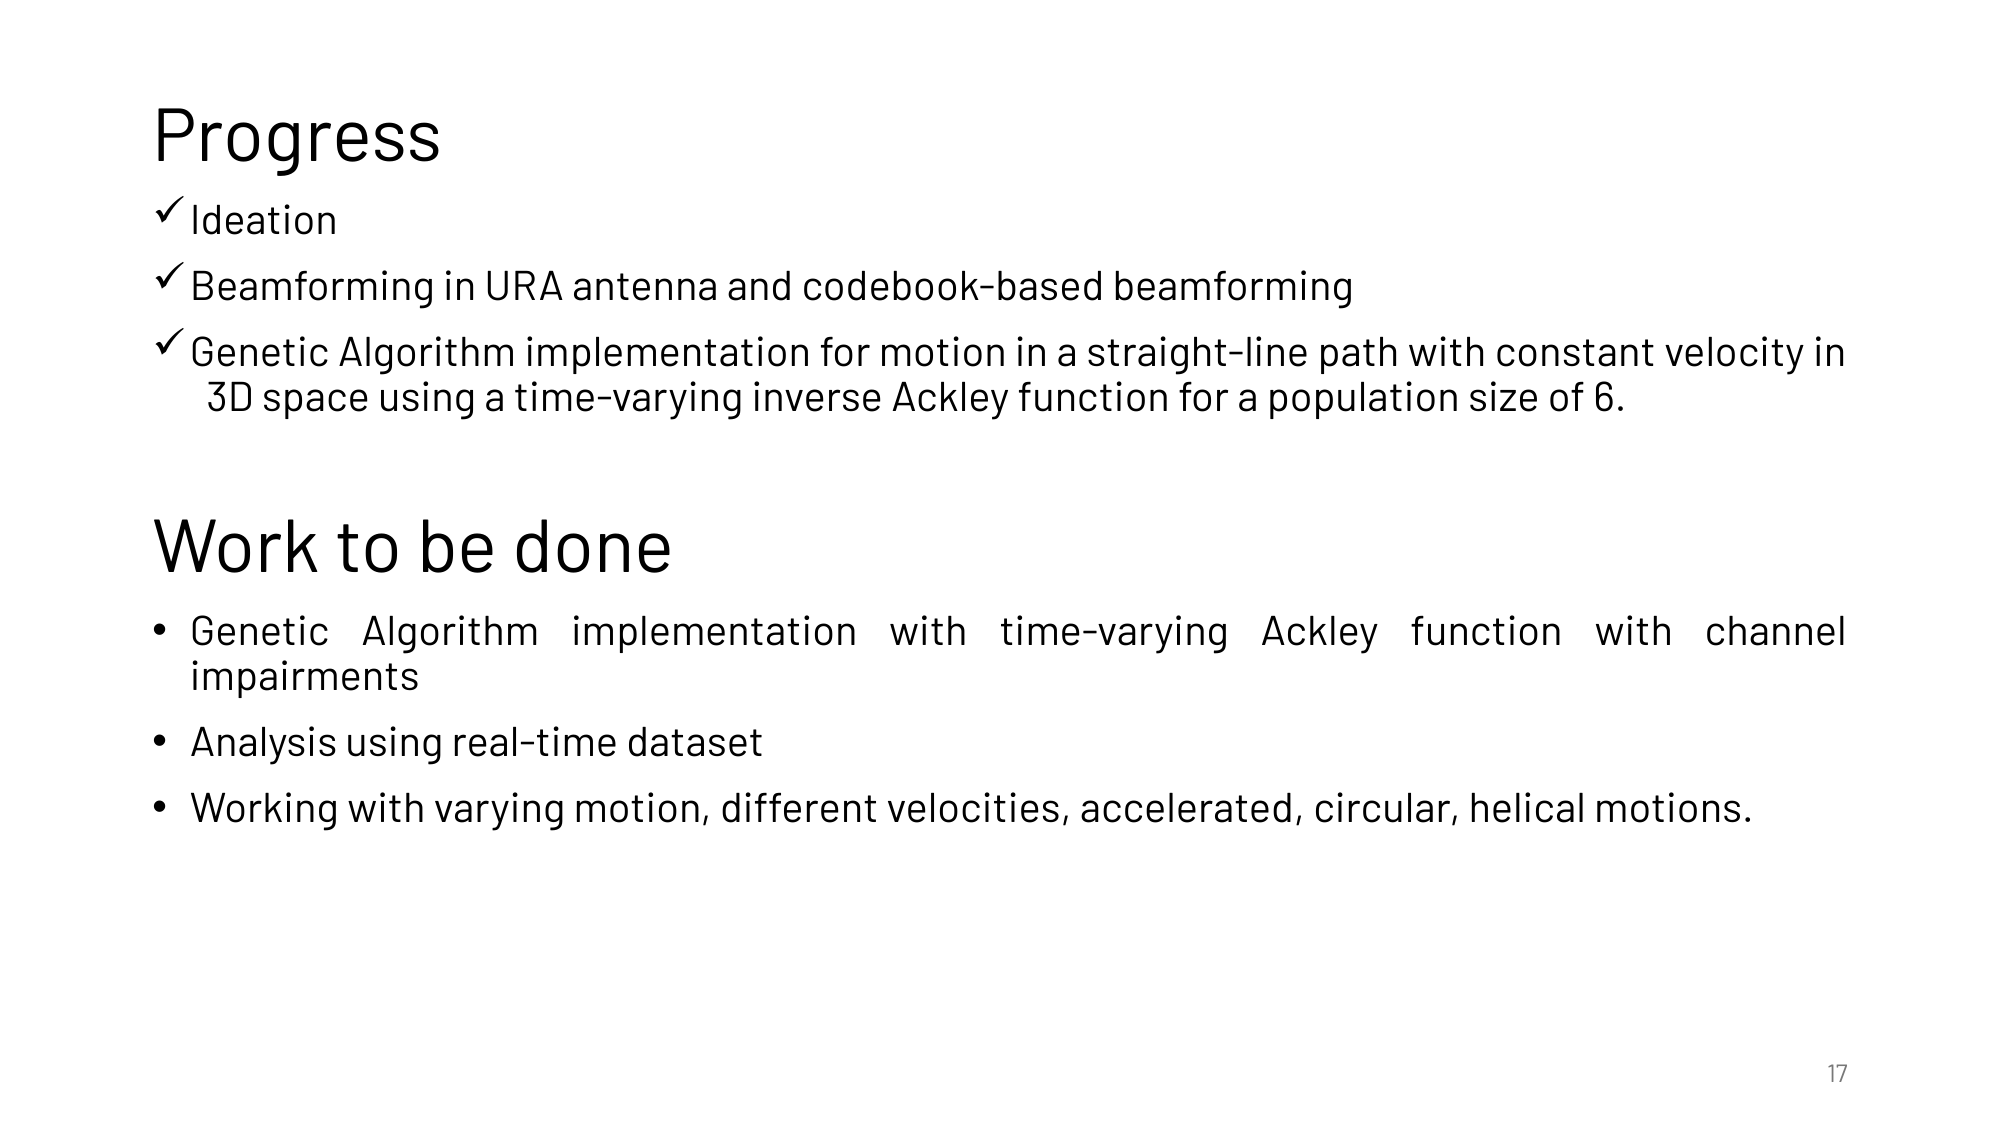

Progress
Ideation
Beamforming in URA antenna and codebook-based beamforming
Genetic Algorithm implementation for motion in a straight-line path with constant velocity in   3D space using a time-varying inverse Ackley function for a population size of 6.

Work to be done
Genetic Algorithm implementation with time-varying Ackley function with channel impairments
Analysis using real-time dataset
Working with varying motion, different velocities, accelerated, circular, helical motions.
17